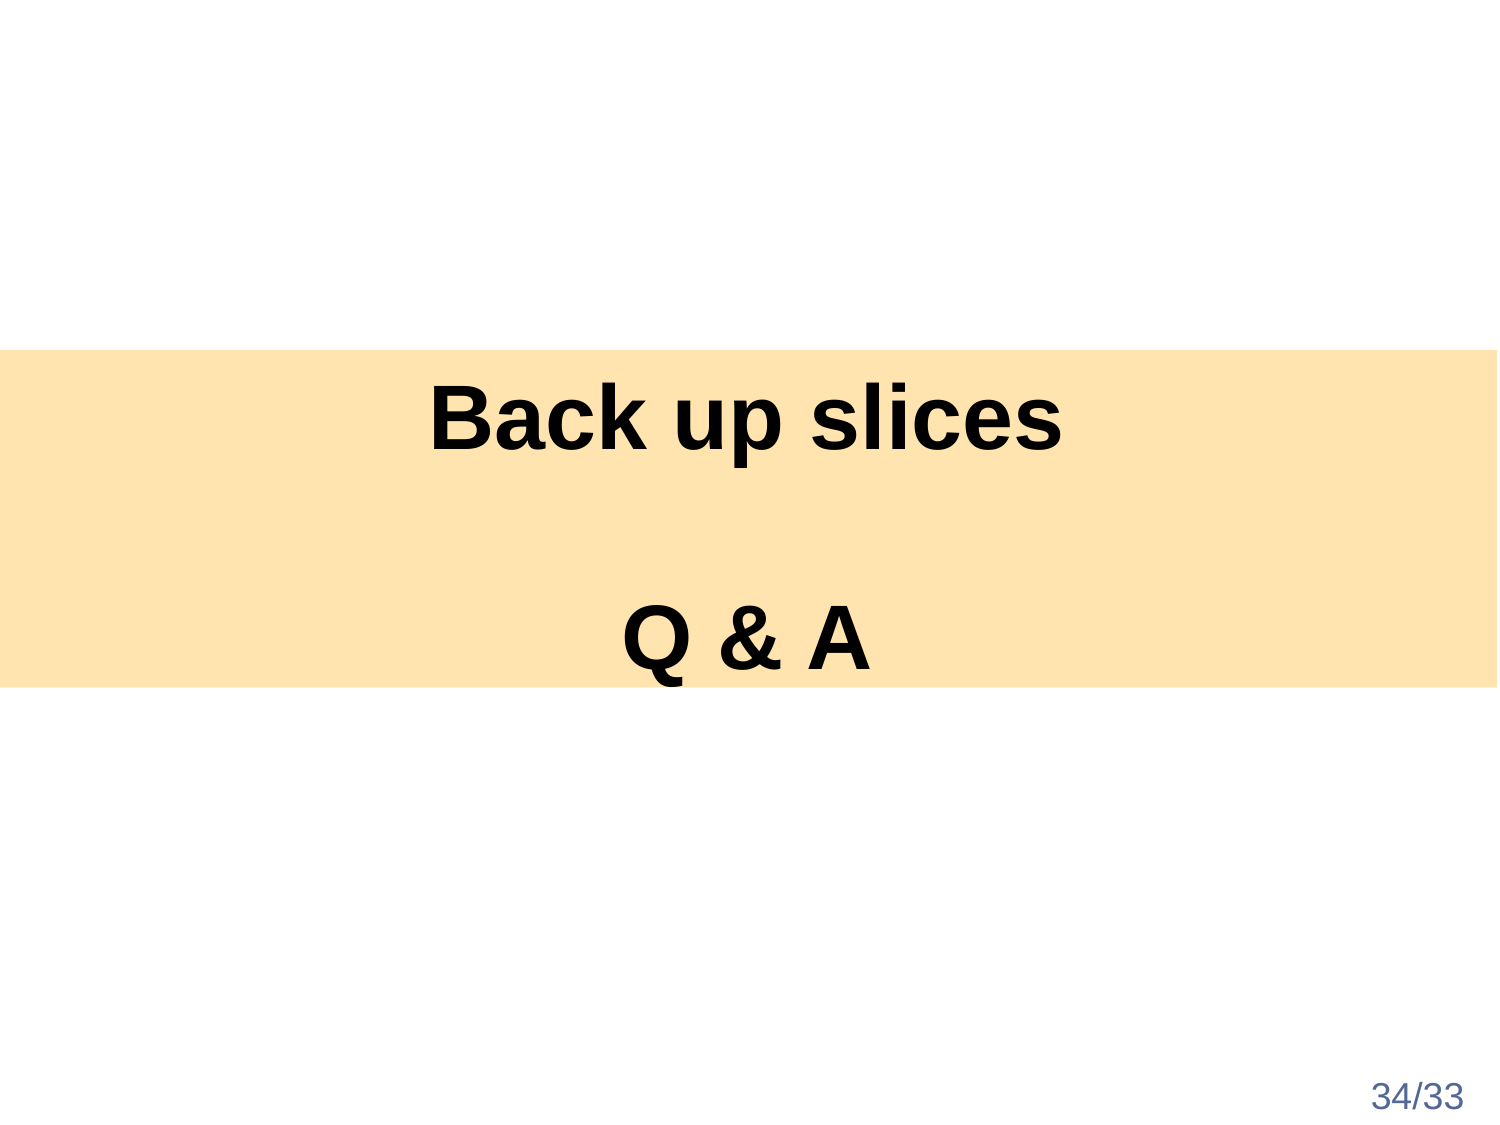

# Back up slices Q & A